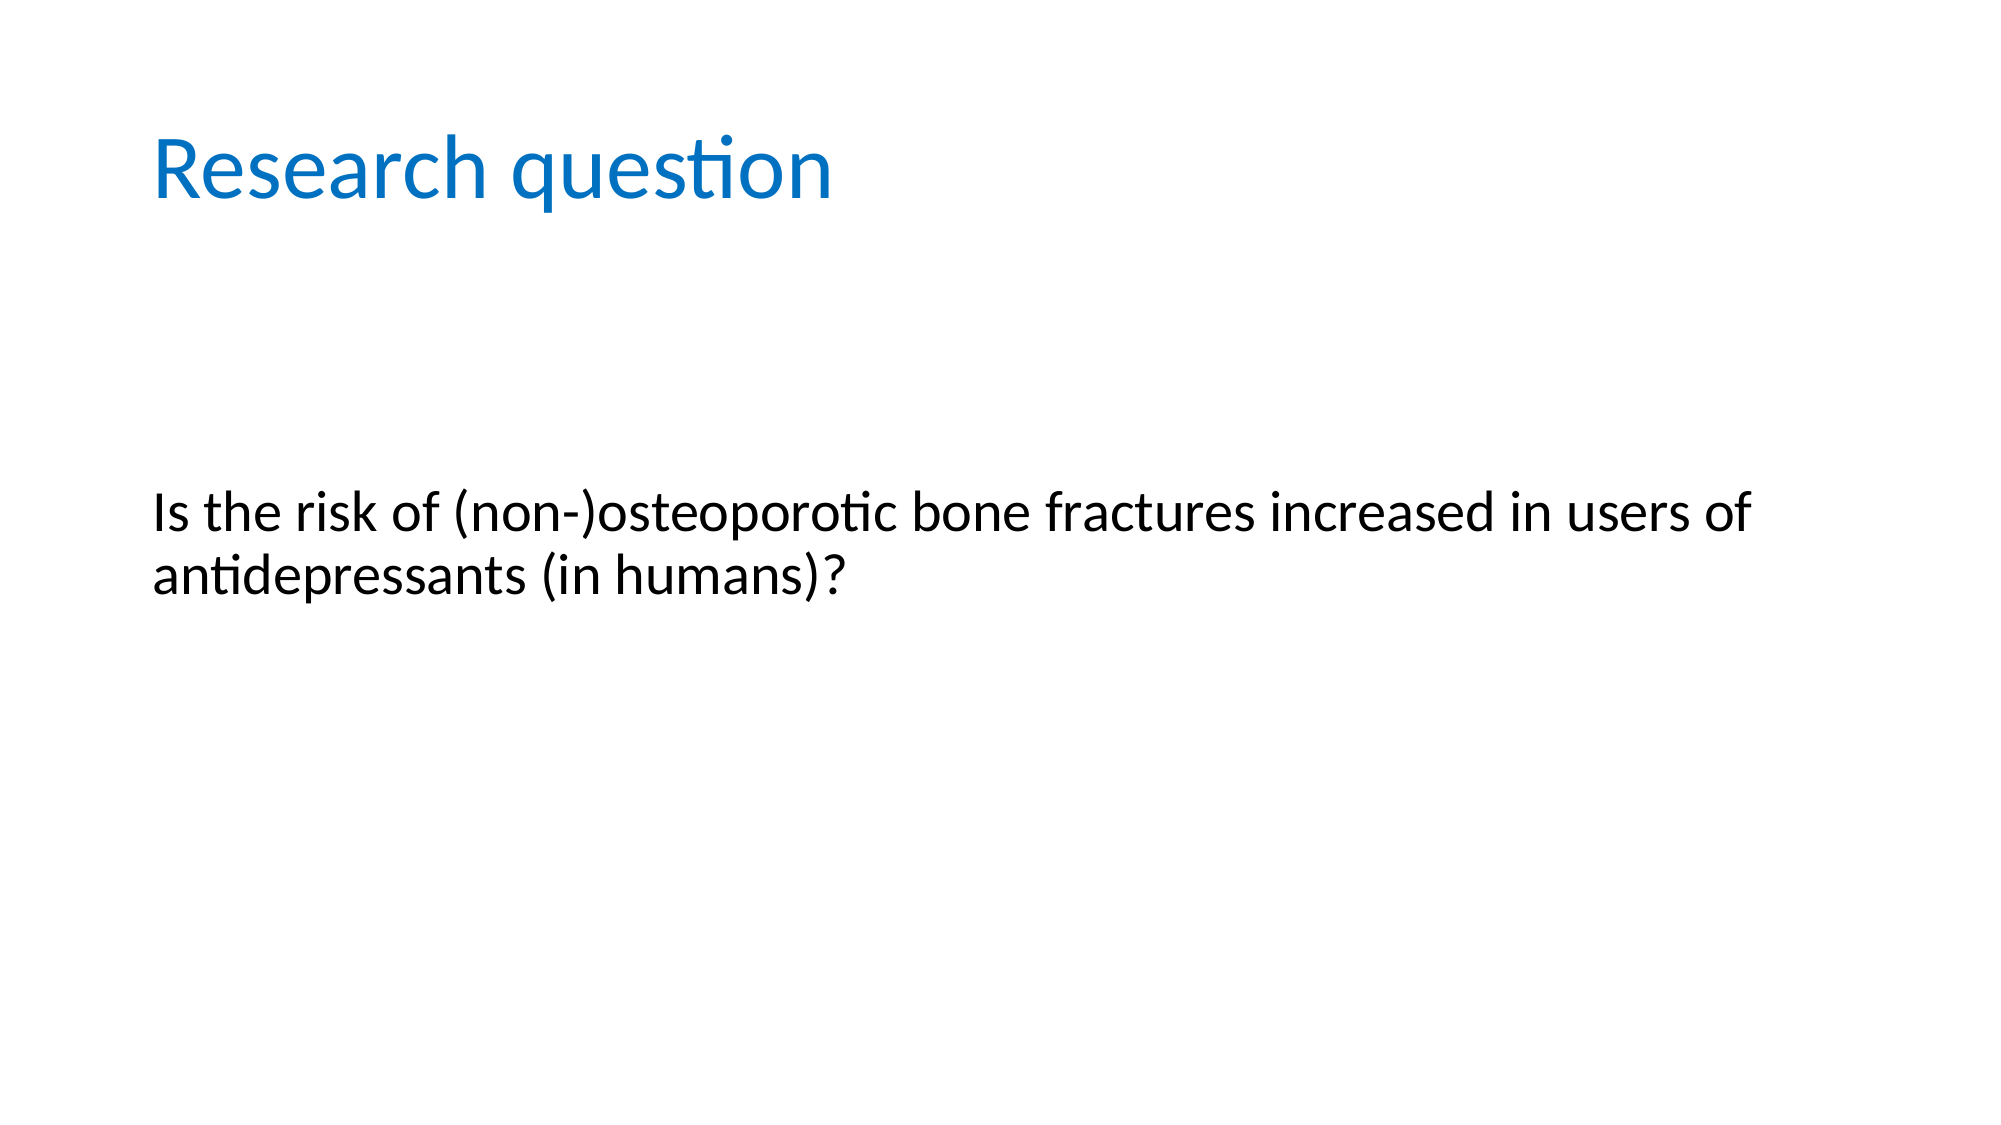

# Research question

Is the risk of (non-)osteoporotic bone fractures increased in users of antidepressants (in humans)?